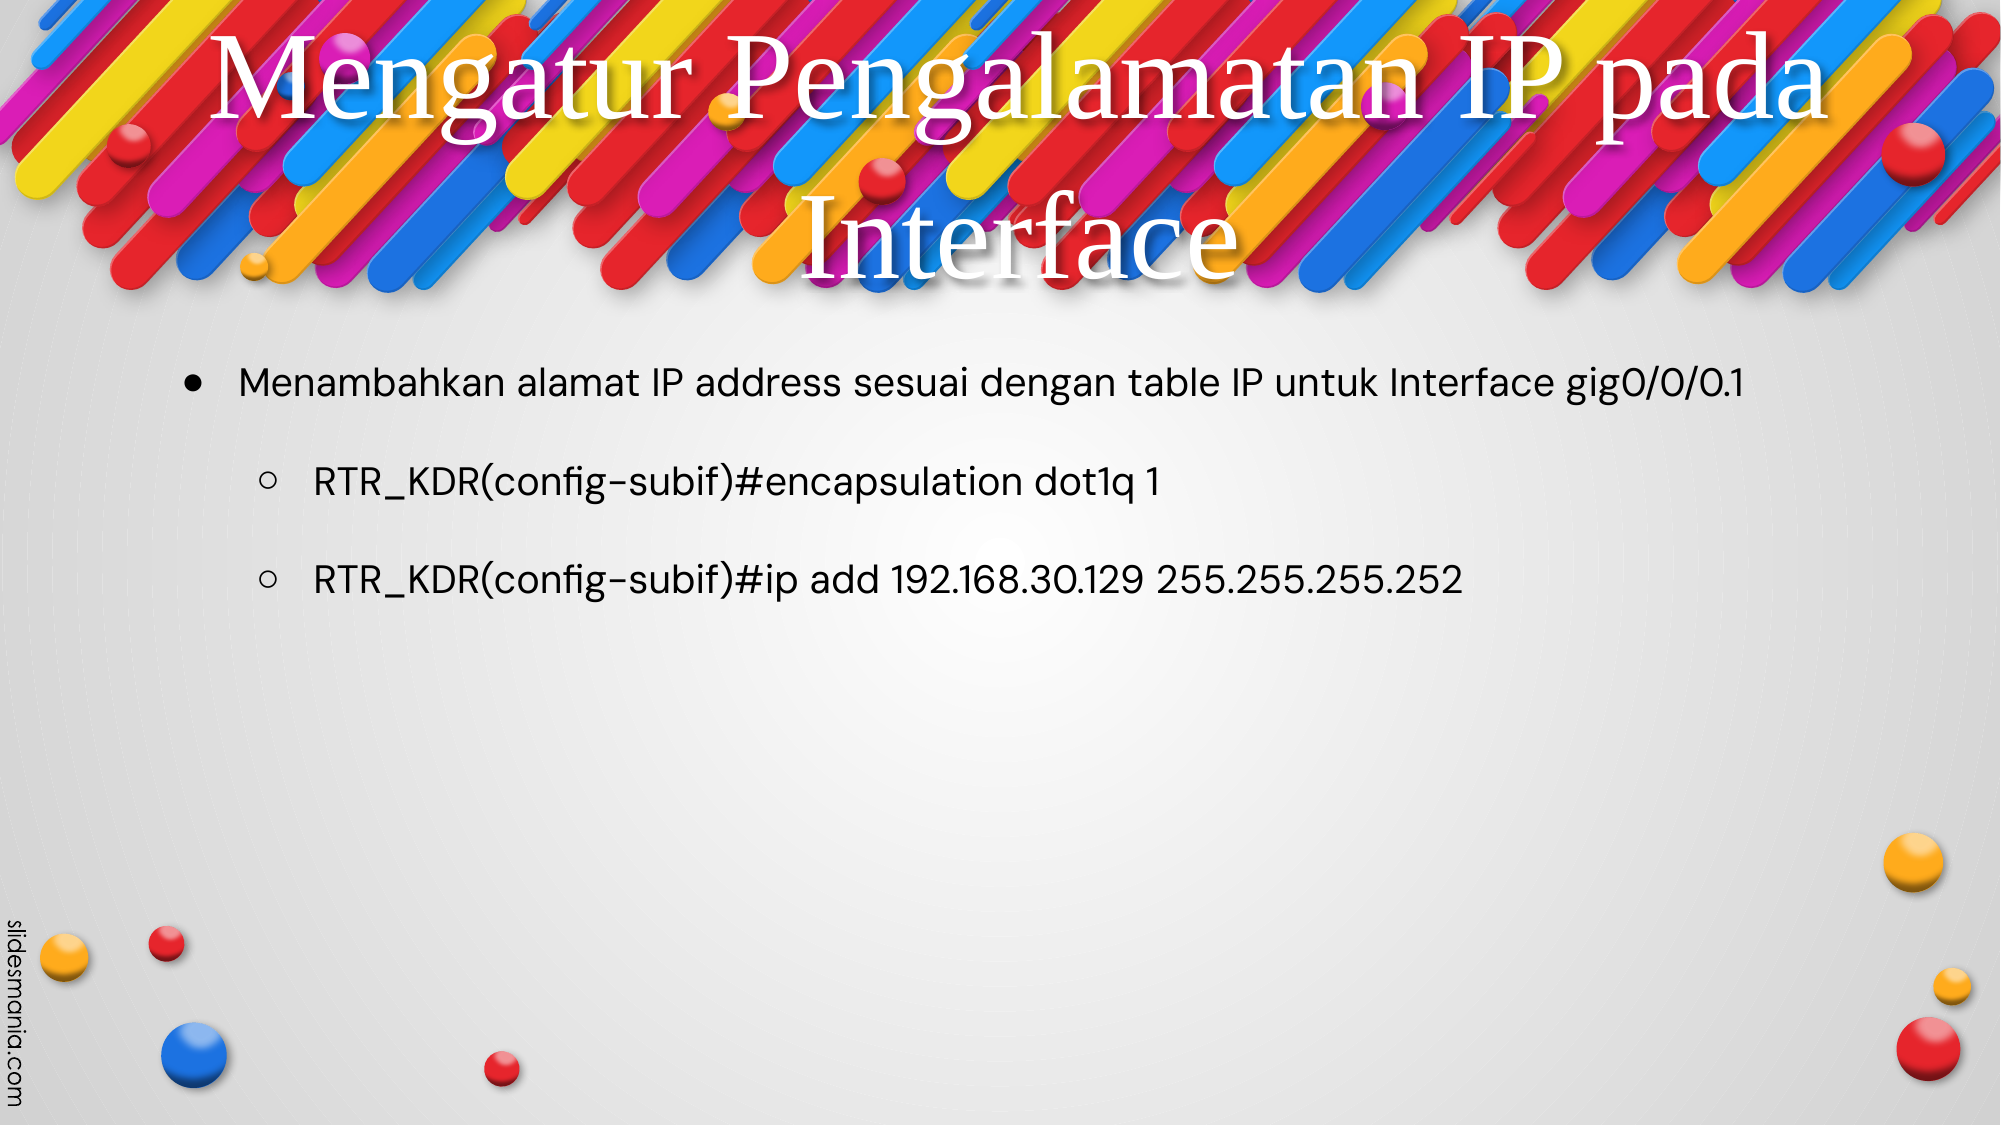

# Mengatur Pengalamatan IP pada Interface
Menambahkan alamat IP address sesuai dengan table IP untuk Interface gig0/0/0.1
RTR_KDR(config-subif)#encapsulation dot1q 1
RTR_KDR(config-subif)#ip add 192.168.30.129 255.255.255.252